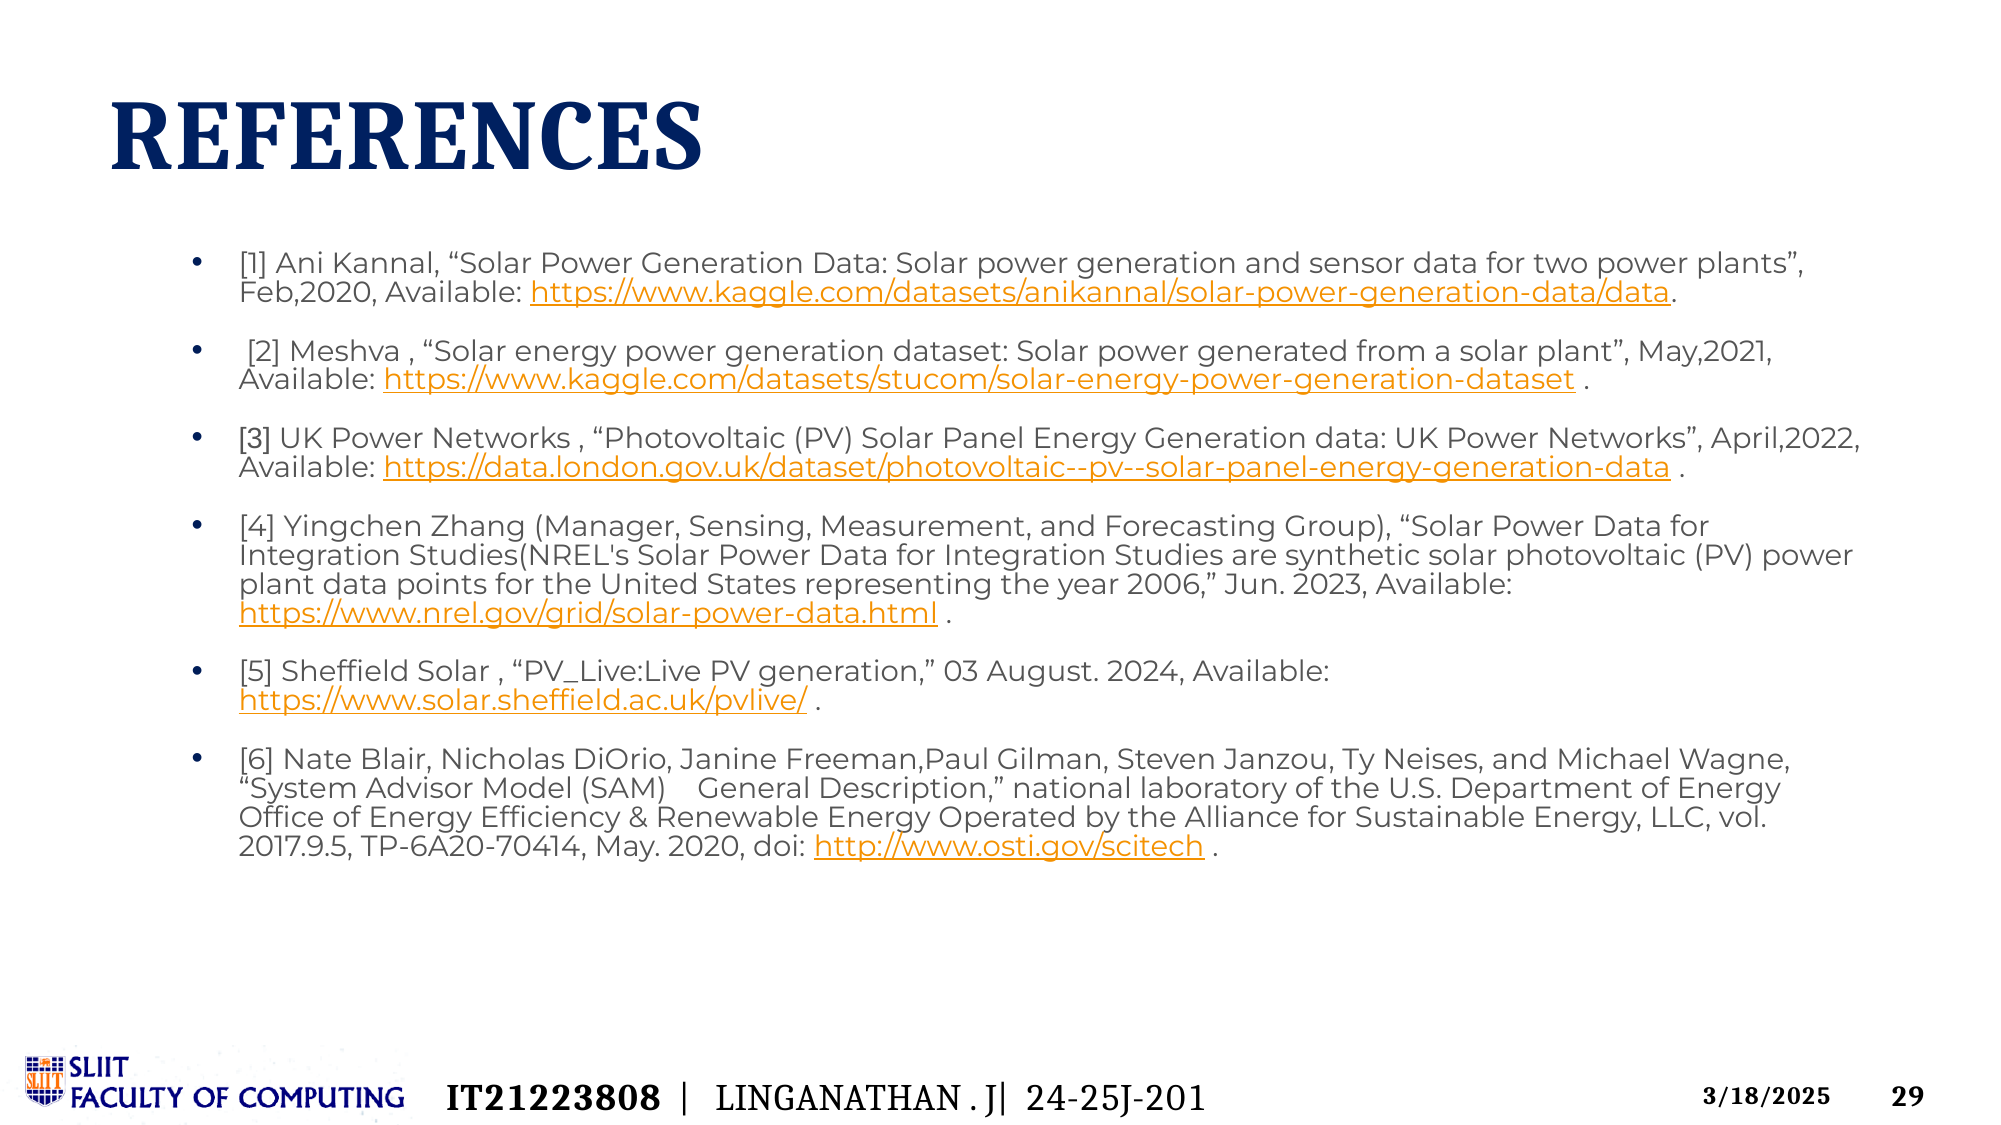

REFERENCES
[1] Ani Kannal, “Solar Power Generation Data: Solar power generation and sensor data for two power plants”, Feb,2020, Available: https://www.kaggle.com/datasets/anikannal/solar-power-generation-data/data.

 [2] Meshva , “Solar energy power generation dataset: Solar power generated from a solar plant”, May,2021, Available: https://www.kaggle.com/datasets/stucom/solar-energy-power-generation-dataset .

[3] UK Power Networks , “Photovoltaic (PV) Solar Panel Energy Generation data: UK Power Networks”, April,2022, Available: https://data.london.gov.uk/dataset/photovoltaic--pv--solar-panel-energy-generation-data .

[4] Yingchen Zhang (Manager, Sensing, Measurement, and Forecasting Group), “Solar Power Data for Integration Studies(NREL's Solar Power Data for Integration Studies are synthetic solar photovoltaic (PV) power plant data points for the United States representing the year 2006,” Jun. 2023, Available: https://www.nrel.gov/grid/solar-power-data.html .

[5] Sheffield Solar , “PV_Live:Live PV generation,” 03 August. 2024, Available: https://www.solar.sheffield.ac.uk/pvlive/ .

[6] Nate Blair, Nicholas DiOrio, Janine Freeman,Paul Gilman, Steven Janzou, Ty Neises, and Michael Wagne, “System Advisor Model (SAM)    General Description,” national laboratory of the U.S. Department of Energy Office of Energy Efficiency & Renewable Energy Operated by the Alliance for Sustainable Energy, LLC, vol. 2017.9.5, TP-6A20-70414, May. 2020, doi: http://www.osti.gov/scitech .

IT21223808  |   LINGANATHAN . J|  24-25J-201